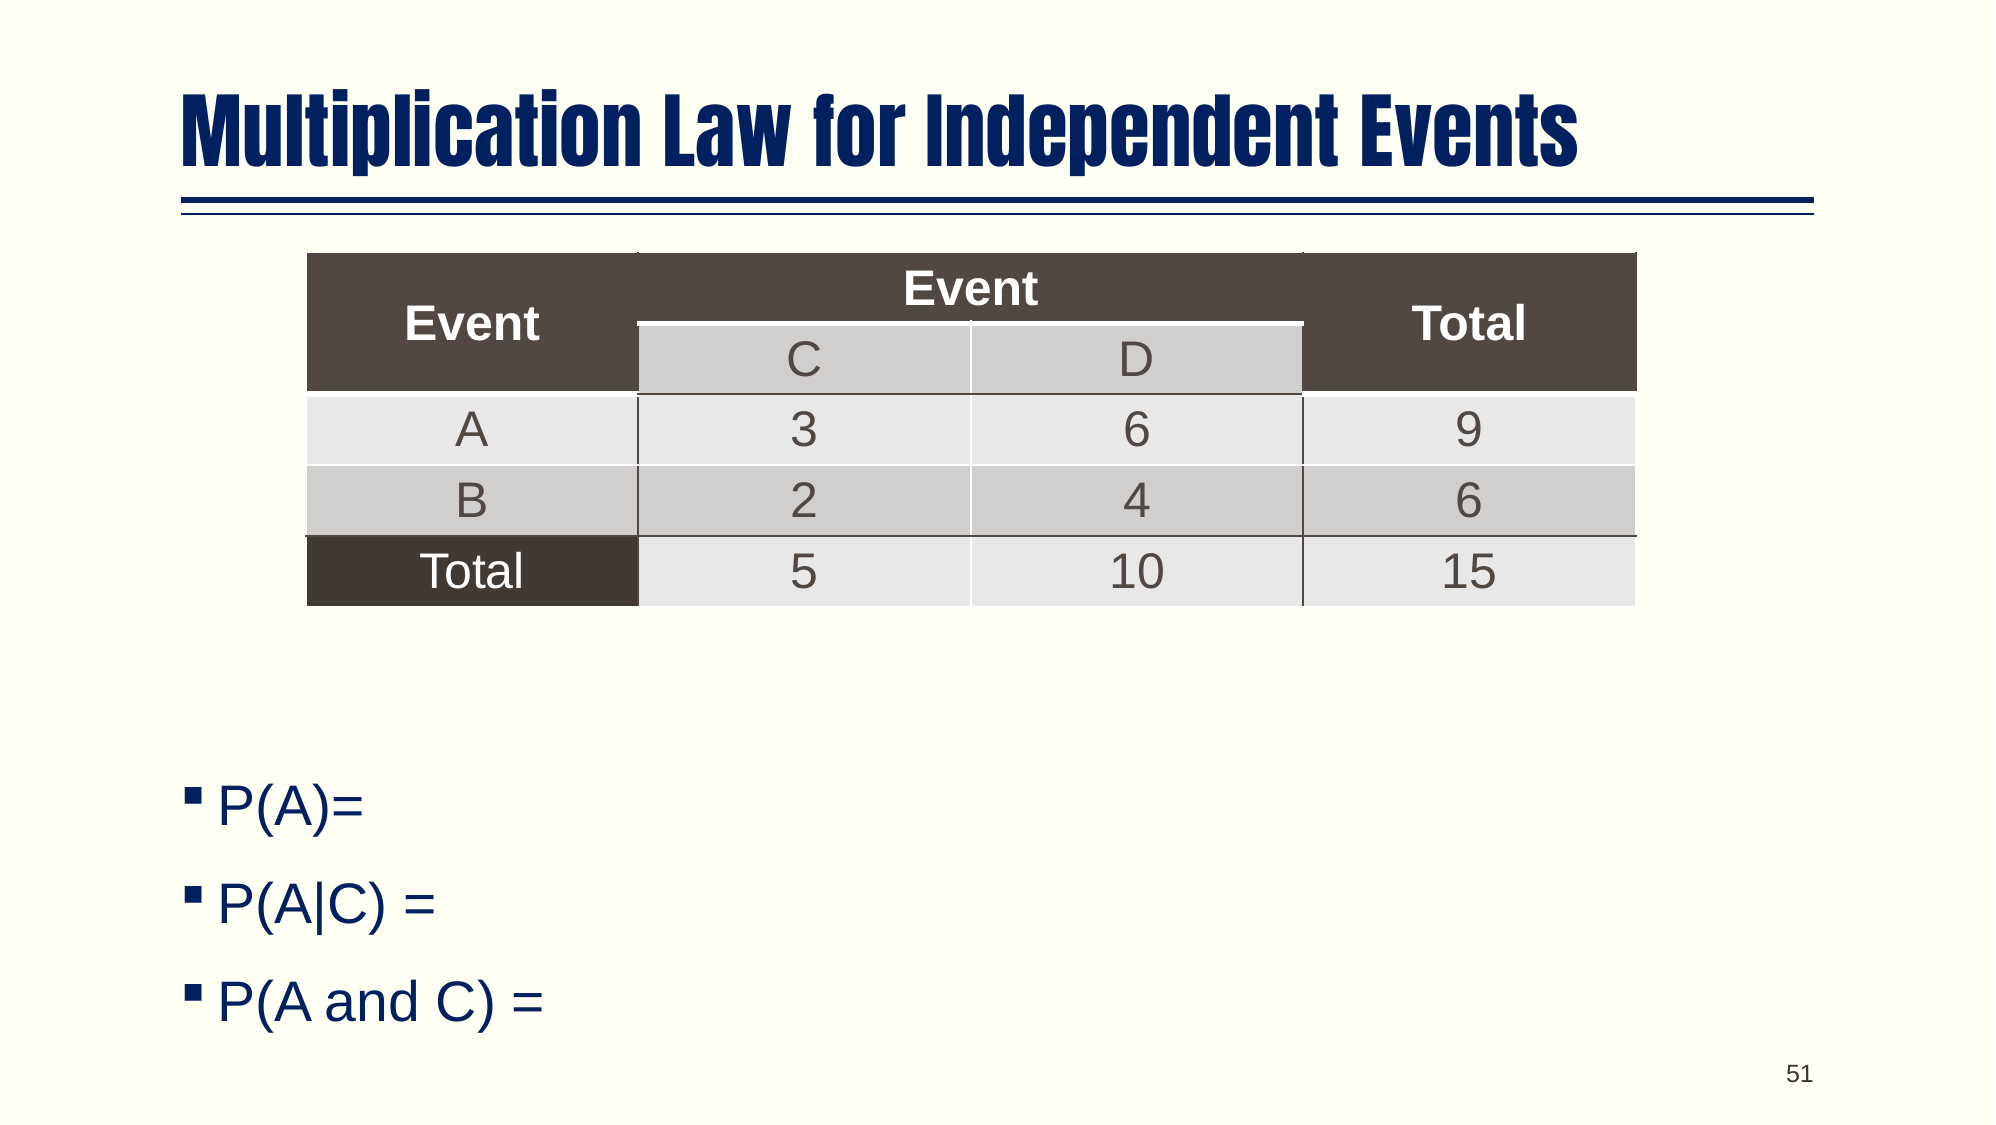

# Multiplication Law for Independent Events
| Event | Event |  | Total |
| --- | --- | --- | --- |
|  | C | D |  |
| A | 3 | 6 | 9 |
| B | 2 | 4 | 6 |
| Total | 5 | 10 | 15 |
P(A)=
P(A|C) =
P(A and C) =
51